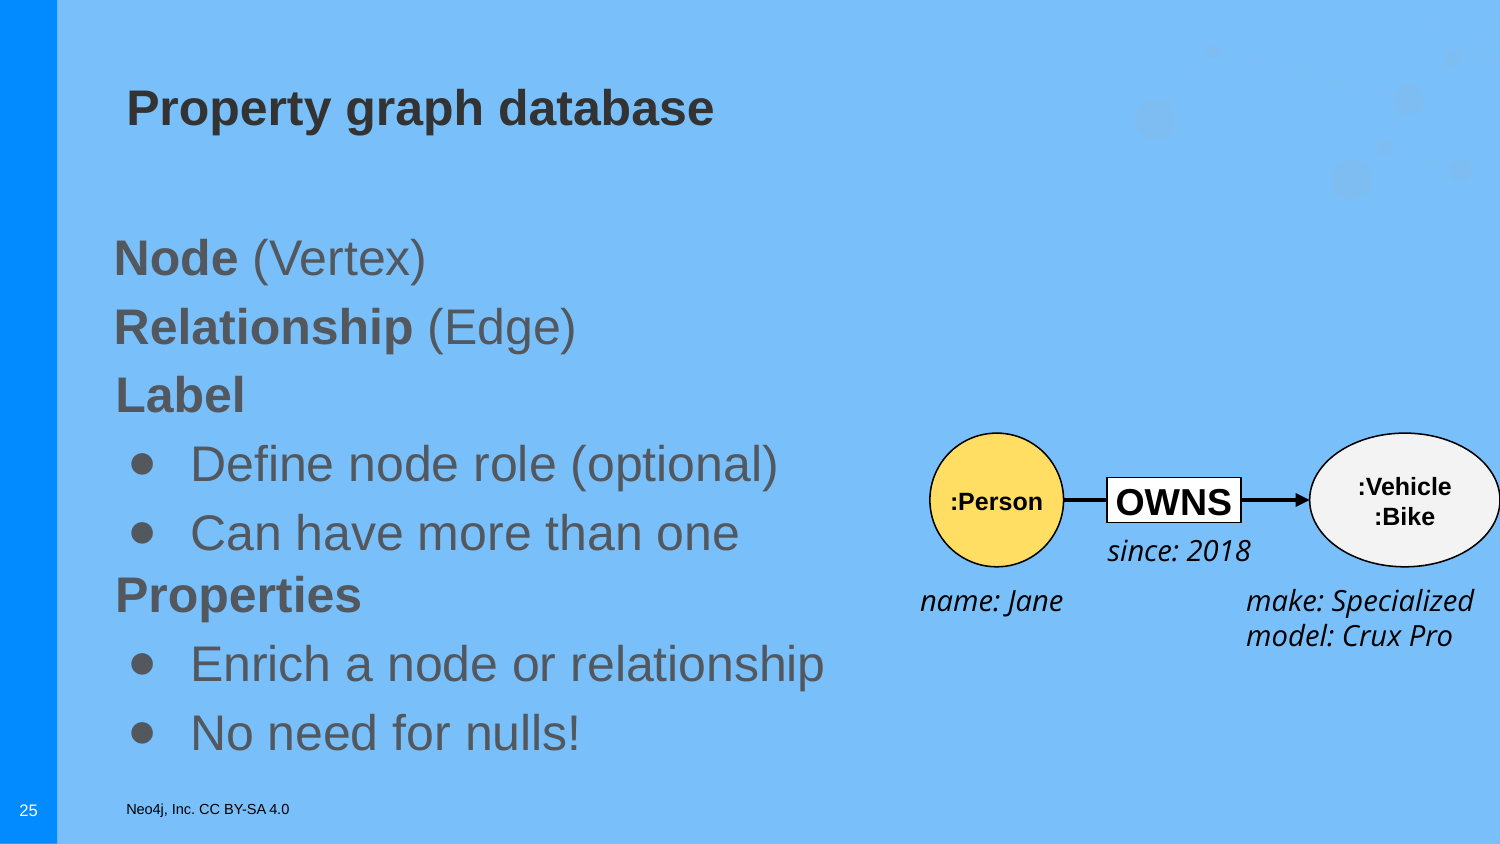

# Property graph database
Node (Vertex)
Relationship (Edge)

Label
Define node role (optional)
Can have more than one

:Person
:Vehicle
:Bike
OWNS
since: 2018
Properties
Enrich a node or relationship
No need for nulls!

name: Jane
make: Specialized
model: Crux Pro
25